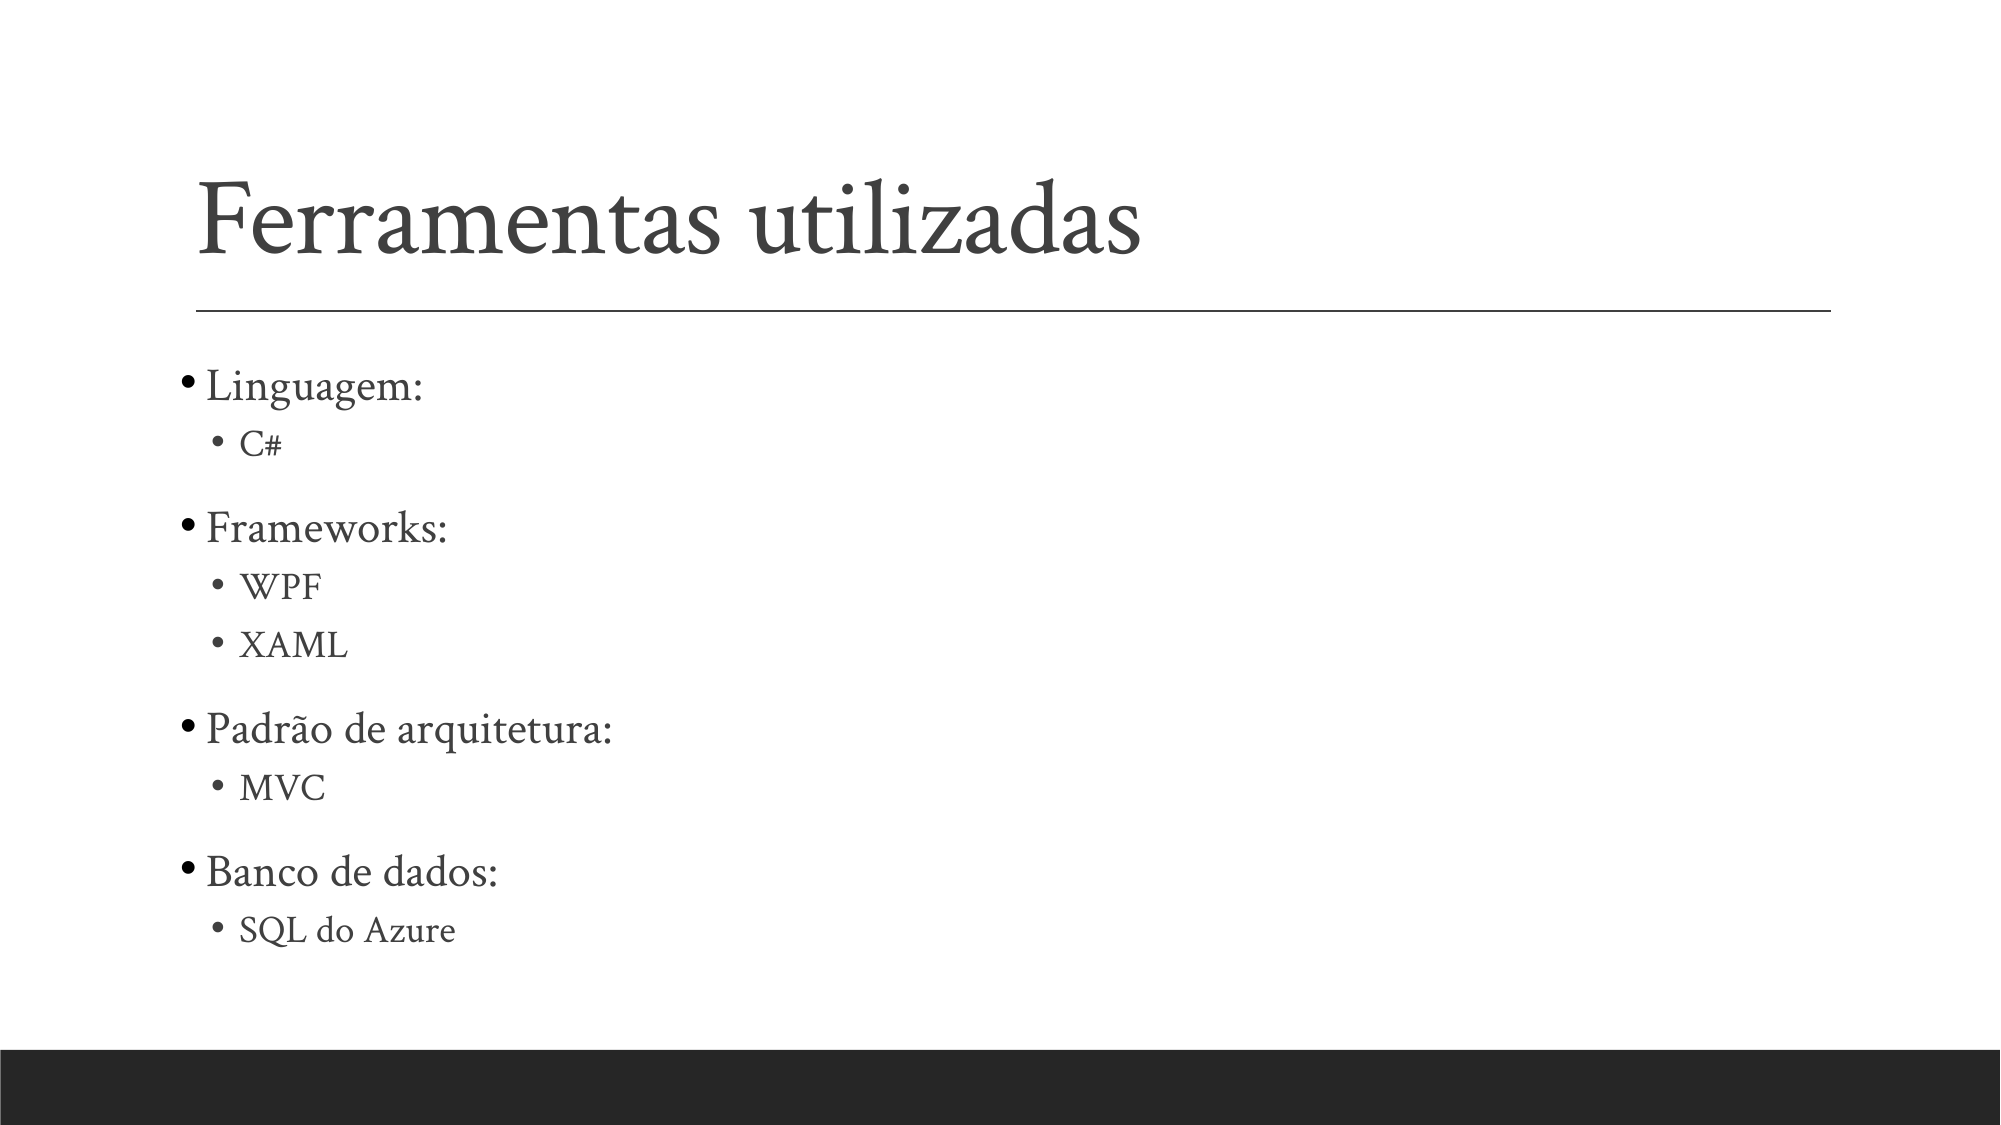

# Ferramentas utilizadas
 Linguagem:
C#
 Frameworks:
WPF
XAML
 Padrão de arquitetura:
MVC
 Banco de dados:
SQL do Azure